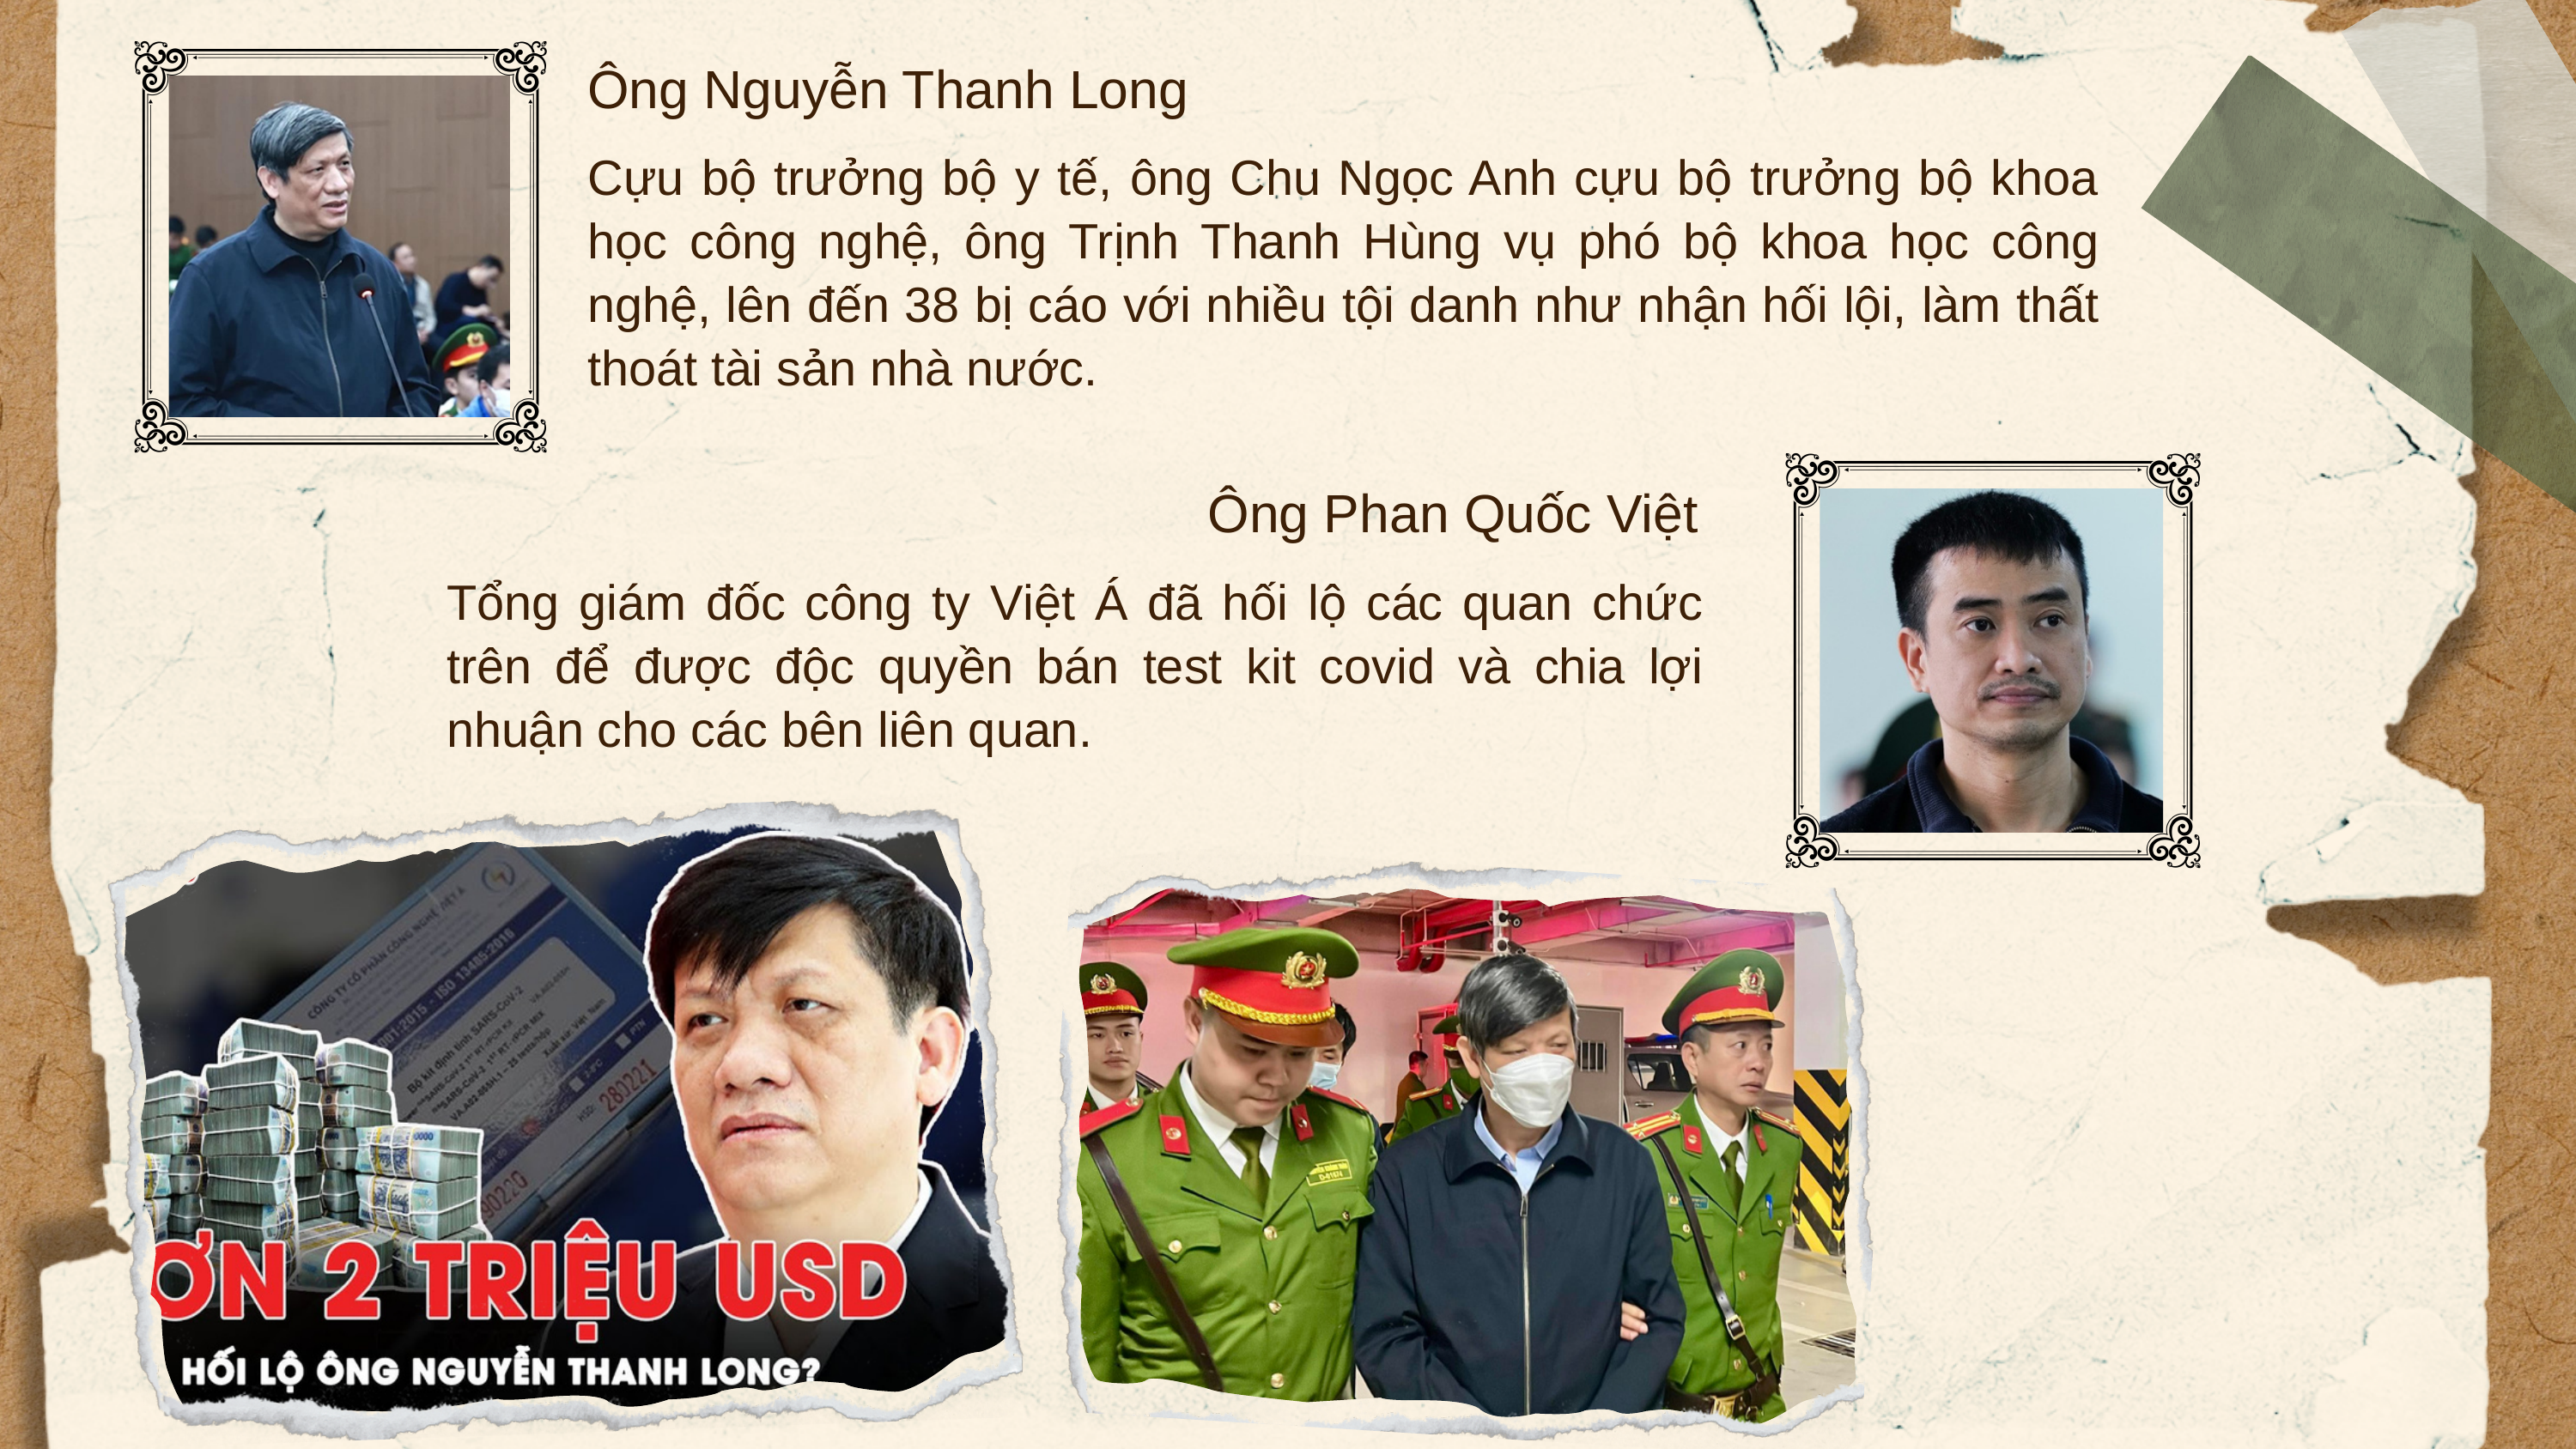

Ông Nguyễn Thanh Long
Cựu bộ trưởng bộ y tế, ông Chu Ngọc Anh cựu bộ trưởng bộ khoa học công nghệ, ông Trịnh Thanh Hùng vụ phó bộ khoa học công nghệ, lên đến 38 bị cáo với nhiều tội danh như nhận hối lội, làm thất thoát tài sản nhà nước.

Ông Phan Quốc Việt
Tổng giám đốc công ty Việt Á đã hối lộ các quan chức trên để được độc quyền bán test kit covid và chia lợi nhuận cho các bên liên quan.